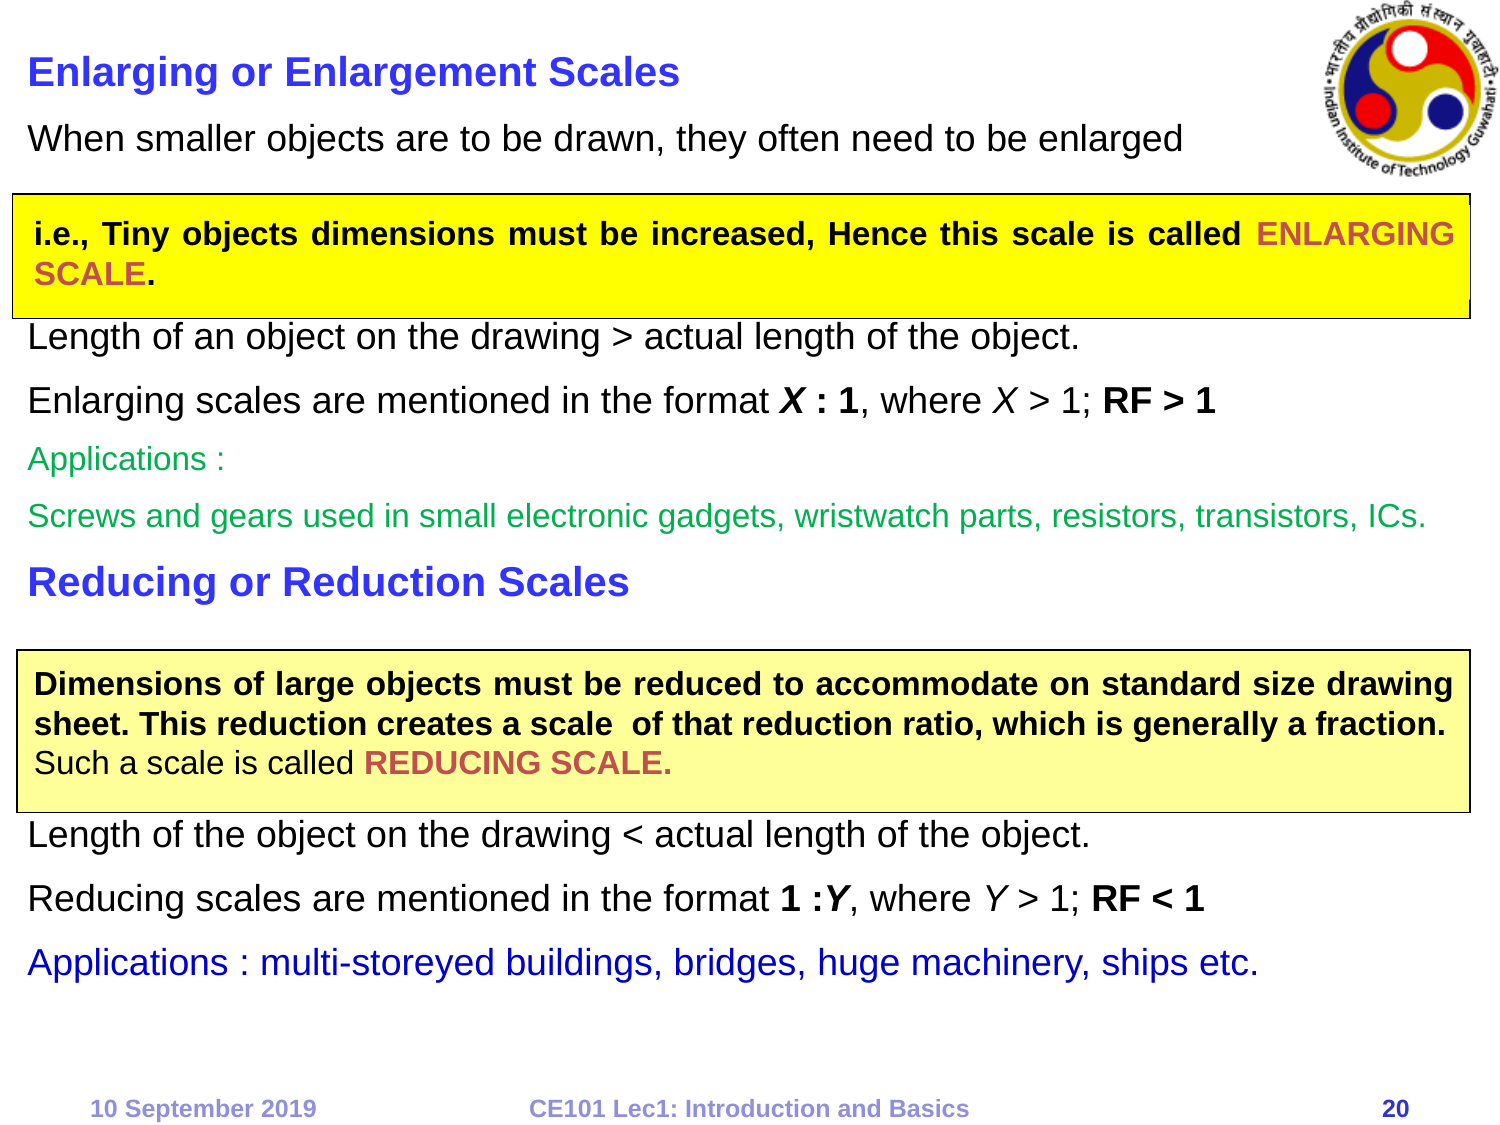

Enlarging or Enlargement Scales
When smaller objects are to be drawn, they often need to be enlarged

Length of an object on the drawing > actual length of the object.
Enlarging scales are mentioned in the format X : 1, where X > 1; RF > 1
Applications :
Screws and gears used in small electronic gadgets, wristwatch parts, resistors, transistors, ICs.
Reducing or Reduction Scales

Length of the object on the drawing < actual length of the object.
Reducing scales are mentioned in the format 1 :Y, where Y > 1; RF < 1
Applications : multi-storeyed buildings, bridges, huge machinery, ships etc.

i.e., Tiny objects dimensions must be increased, Hence this scale is called ENLARGING SCALE.

Dimensions of large objects must be reduced to accommodate on standard size drawing sheet. This reduction creates a scale  of that reduction ratio, which is generally a fraction.
Such a scale is called REDUCING SCALE.

10 September 2019
CE101 Lec1: Introduction and Basics
20